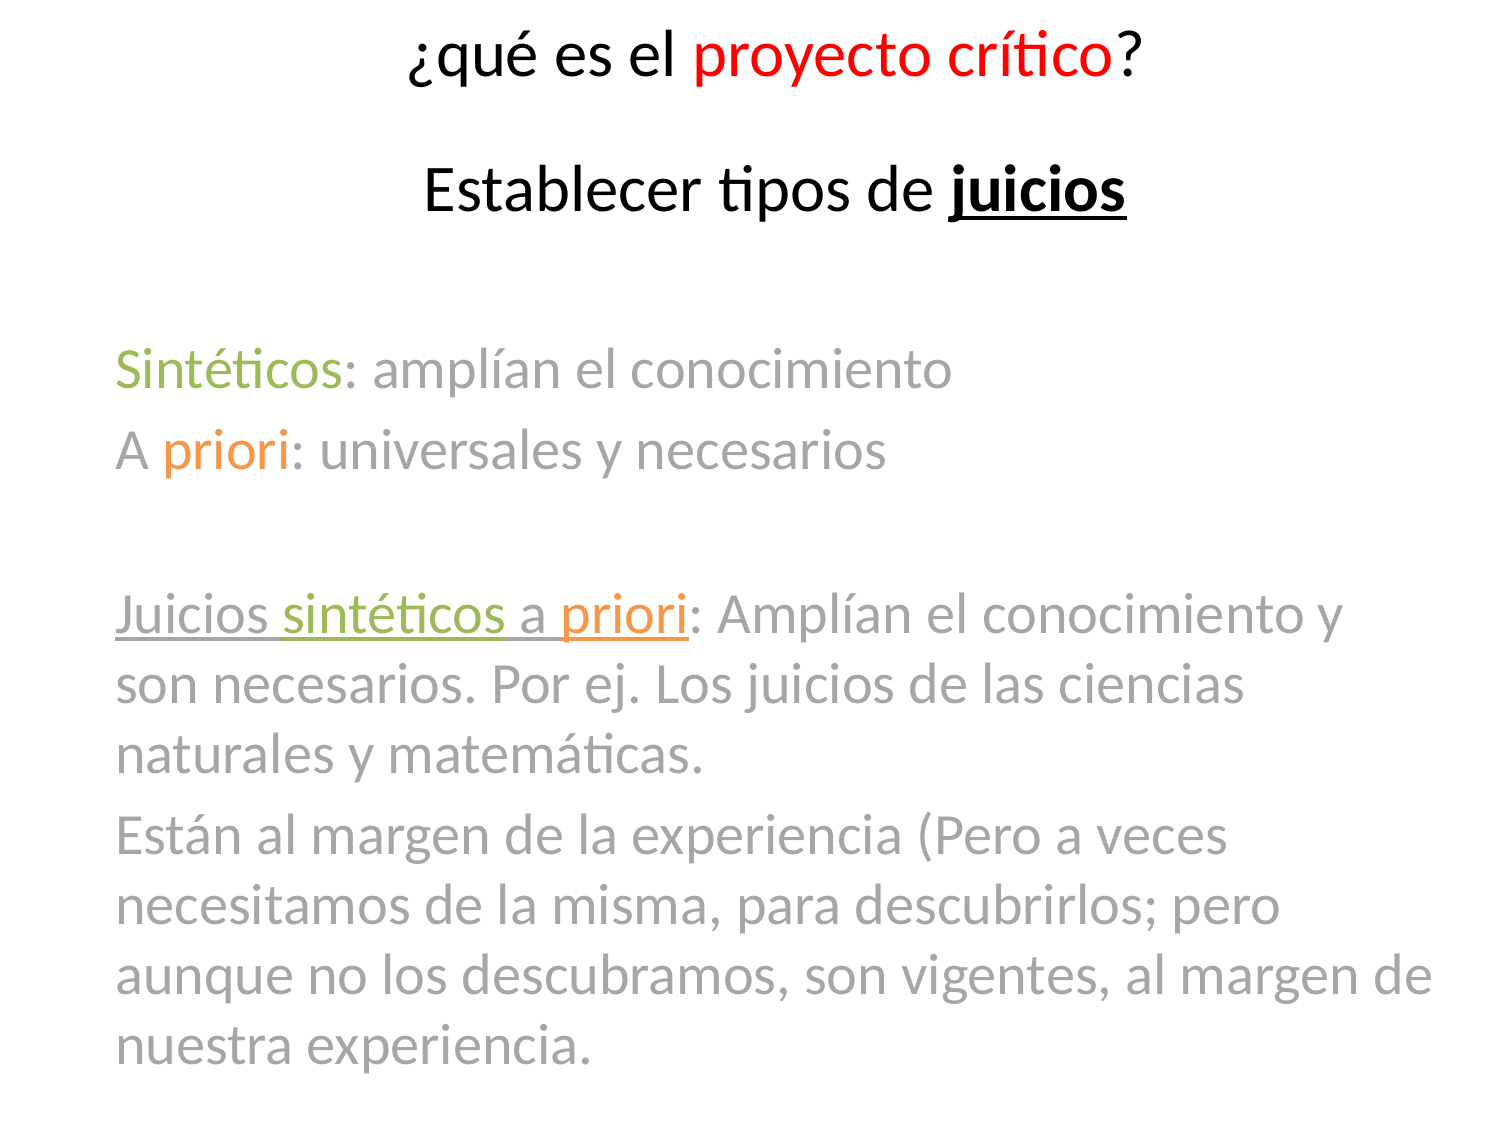

¿qué es el proyecto crítico?

Establecer tipos de juicios

Sintéticos: amplían el conocimiento
A priori: universales y necesarios

Juicios sintéticos a priori: Amplían el conocimiento y son necesarios. Por ej. Los juicios de las ciencias naturales y matemáticas.
Están al margen de la experiencia (Pero a veces necesitamos de la misma, para descubrirlos; pero aunque no los descubramos, son vigentes, al margen de nuestra experiencia.